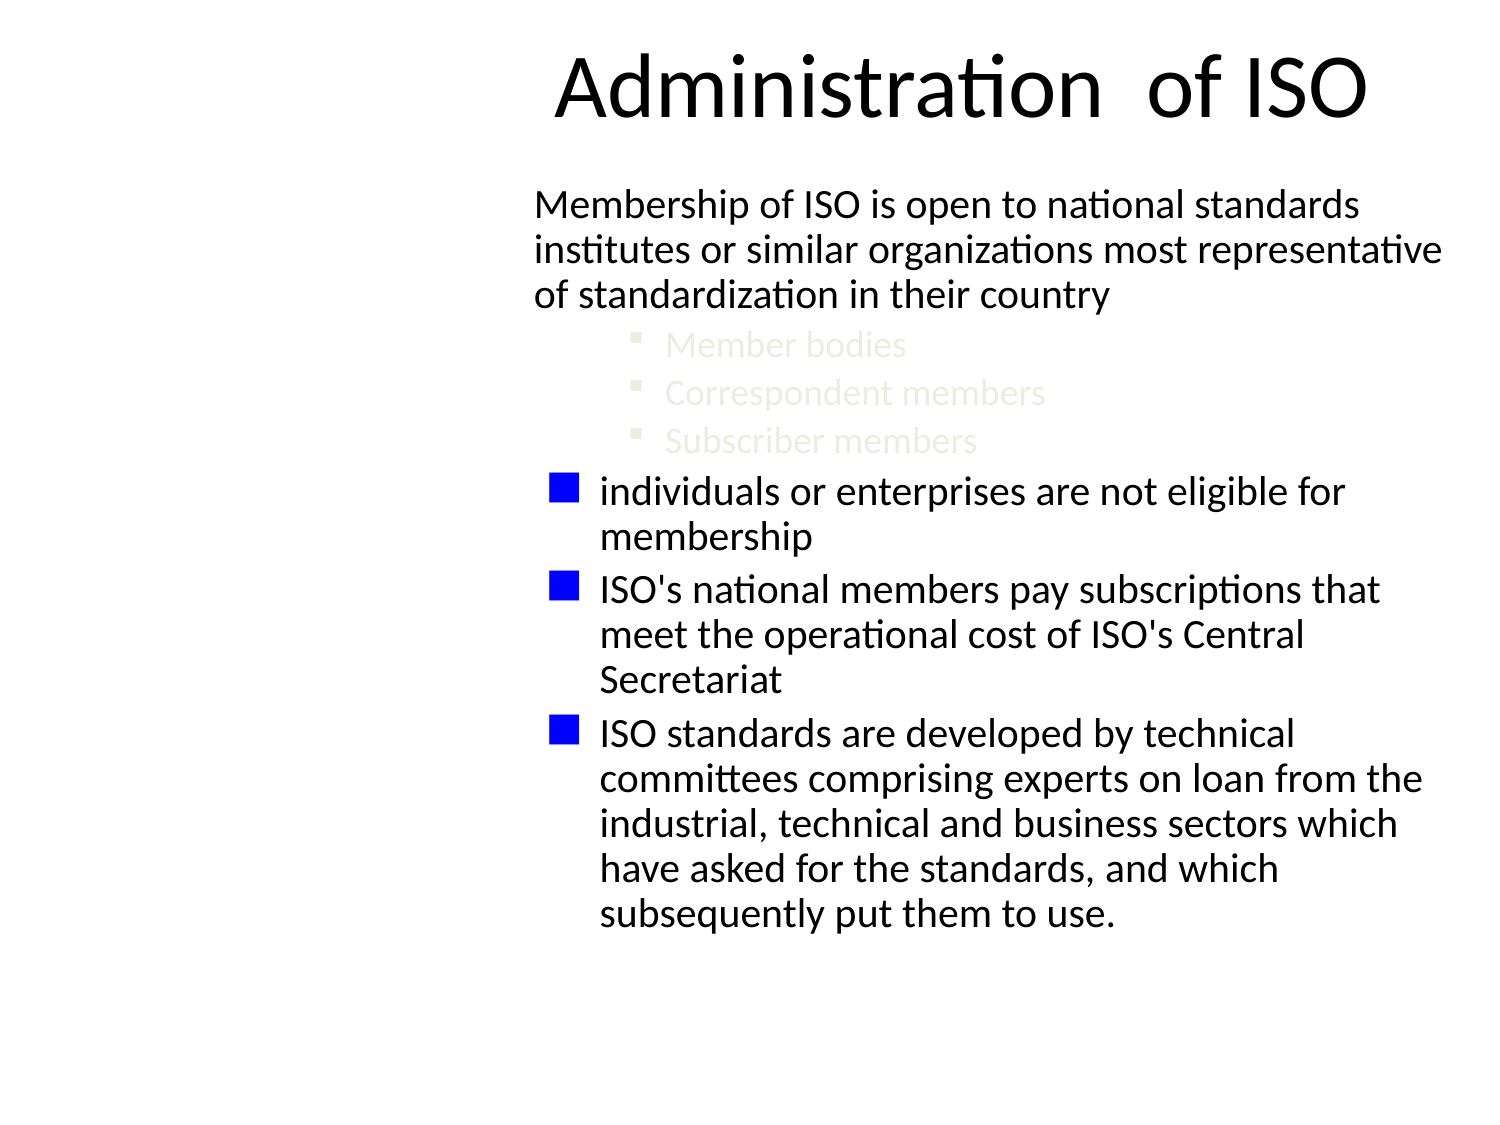

# Administration  of ISO
Membership of ISO is open to national standards institutes or similar organizations most representative of standardization in their country
Member bodies
Correspondent members
Subscriber members
individuals or enterprises are not eligible for membership
ISO's national members pay subscriptions that meet the operational cost of ISO's Central Secretariat
ISO standards are developed by technical committees comprising experts on loan from the industrial, technical and business sectors which have asked for the standards, and which subsequently put them to use.